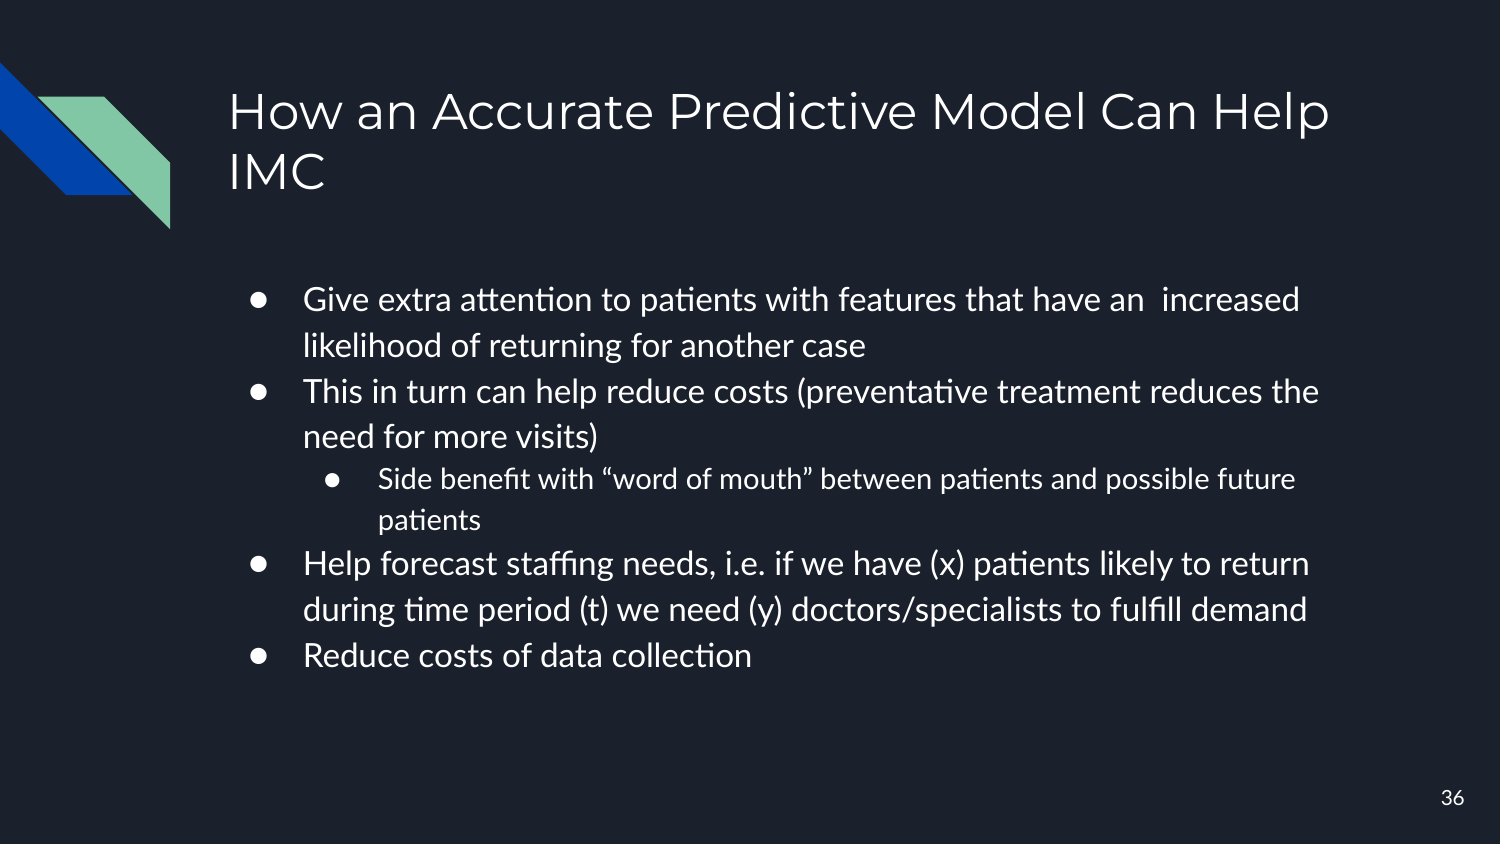

# How an Accurate Predictive Model Can Help IMC
Give extra attention to patients with features that have an  increased likelihood of returning for another case
This in turn can help reduce costs (preventative treatment reduces the need for more visits)
Side benefit with “word of mouth” between patients and possible future patients
Help forecast staffing needs, i.e. if we have (x) patients likely to return during time period (t) we need (y) doctors/specialists to fulfill demand
Reduce costs of data collection
36